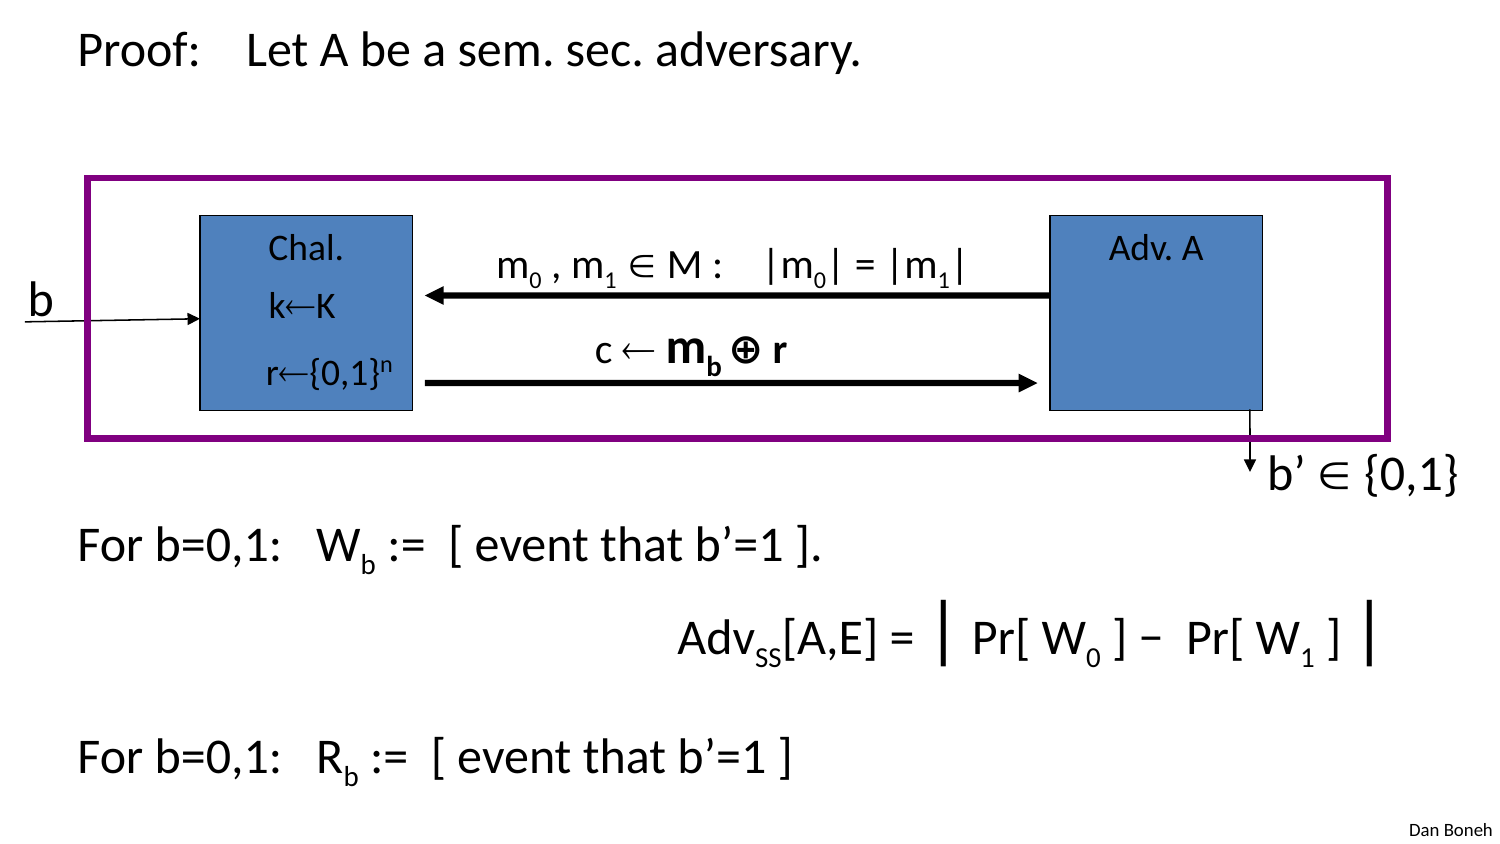

Proof:    Let A be a sem. sec. adversary.

For b=0,1:   Wb :=  [ event that b’=1 ].
				AdvSS[A,E] = | Pr[ W0 ] −  Pr[ W1 ] |
For b=0,1:   Rb :=  [ event that b’=1 ]

Chal.
Adv. A
m0 , m1  ∈ M :    |m0| = |m1|

b
k←K
c ← mb ⊕ r

r←{0,1}n

b’ ∈ {0,1}